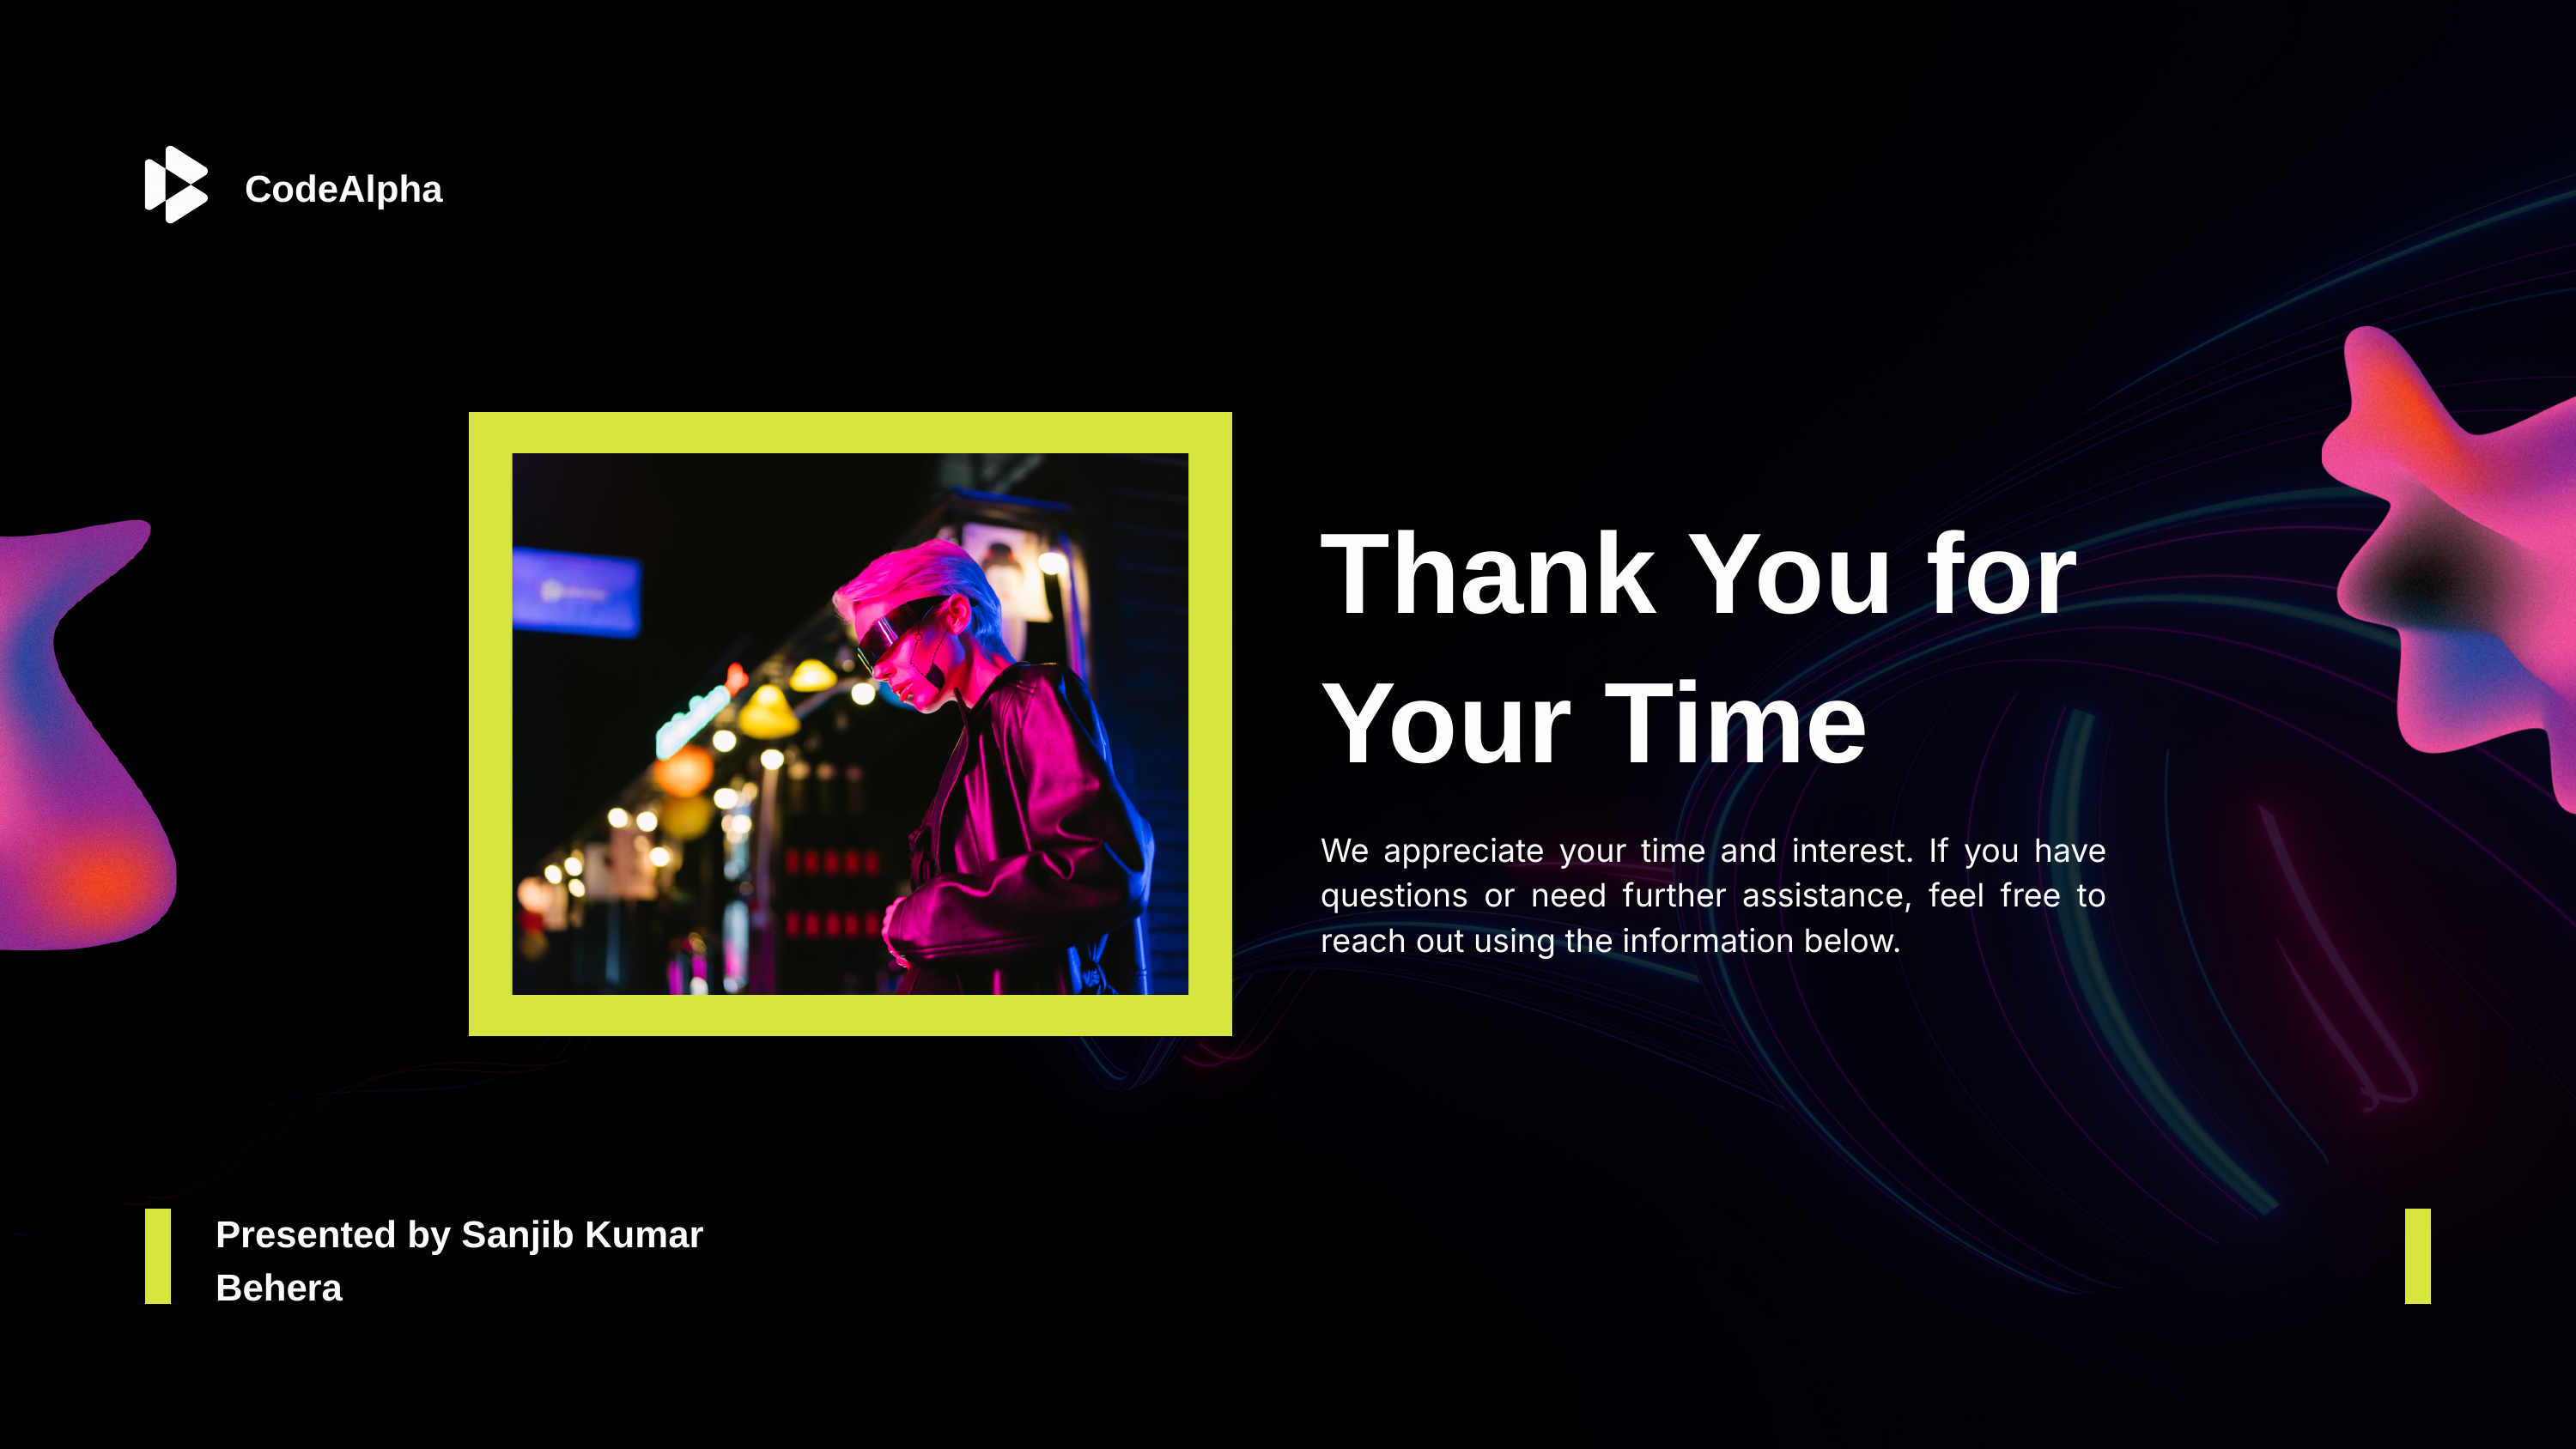

CodeAlpha

Thank You for Your Time
We appreciate your time and interest. If you have questions or need further assistance, feel free to reach out using the information below.
Presented by Sanjib Kumar Behera